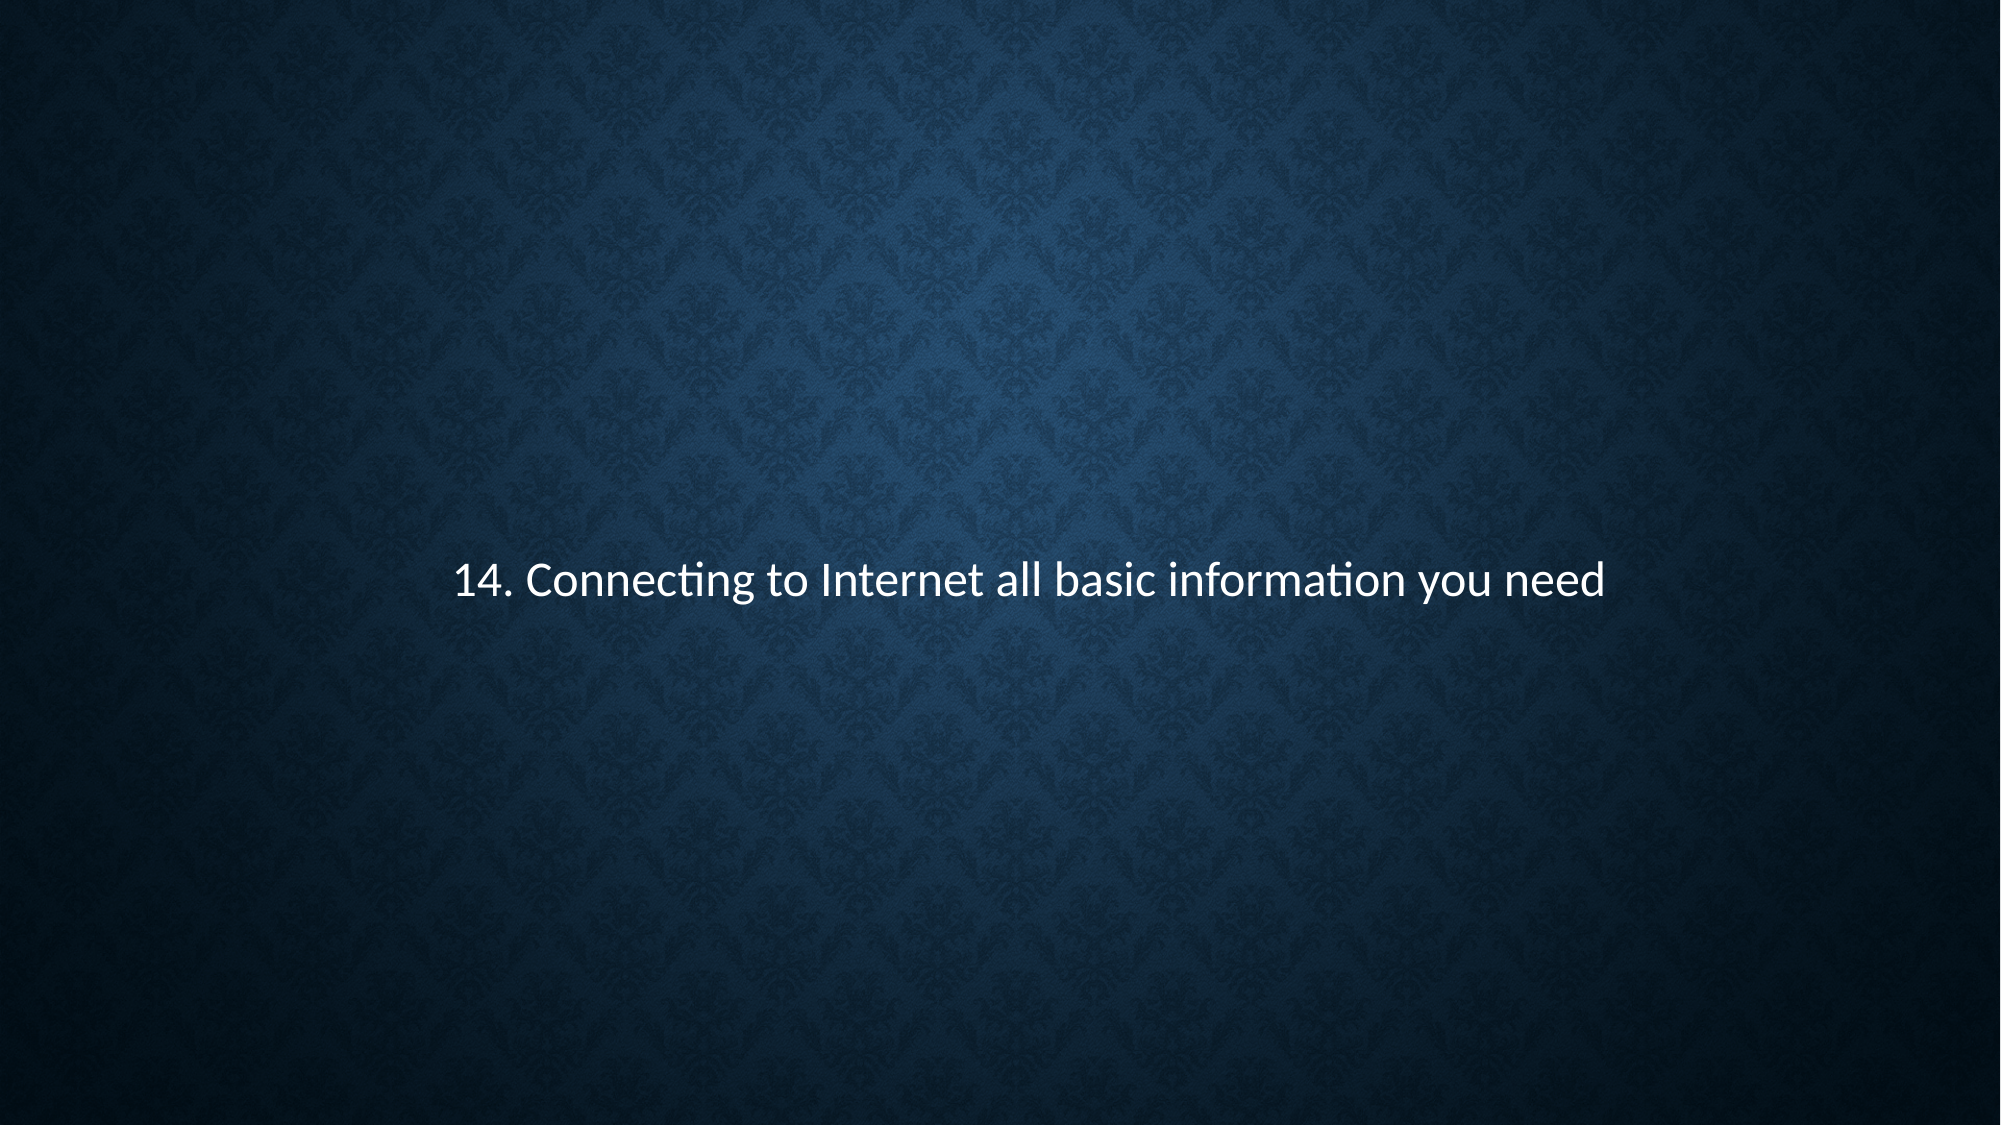

14. Connecting to Internet all basic information you need